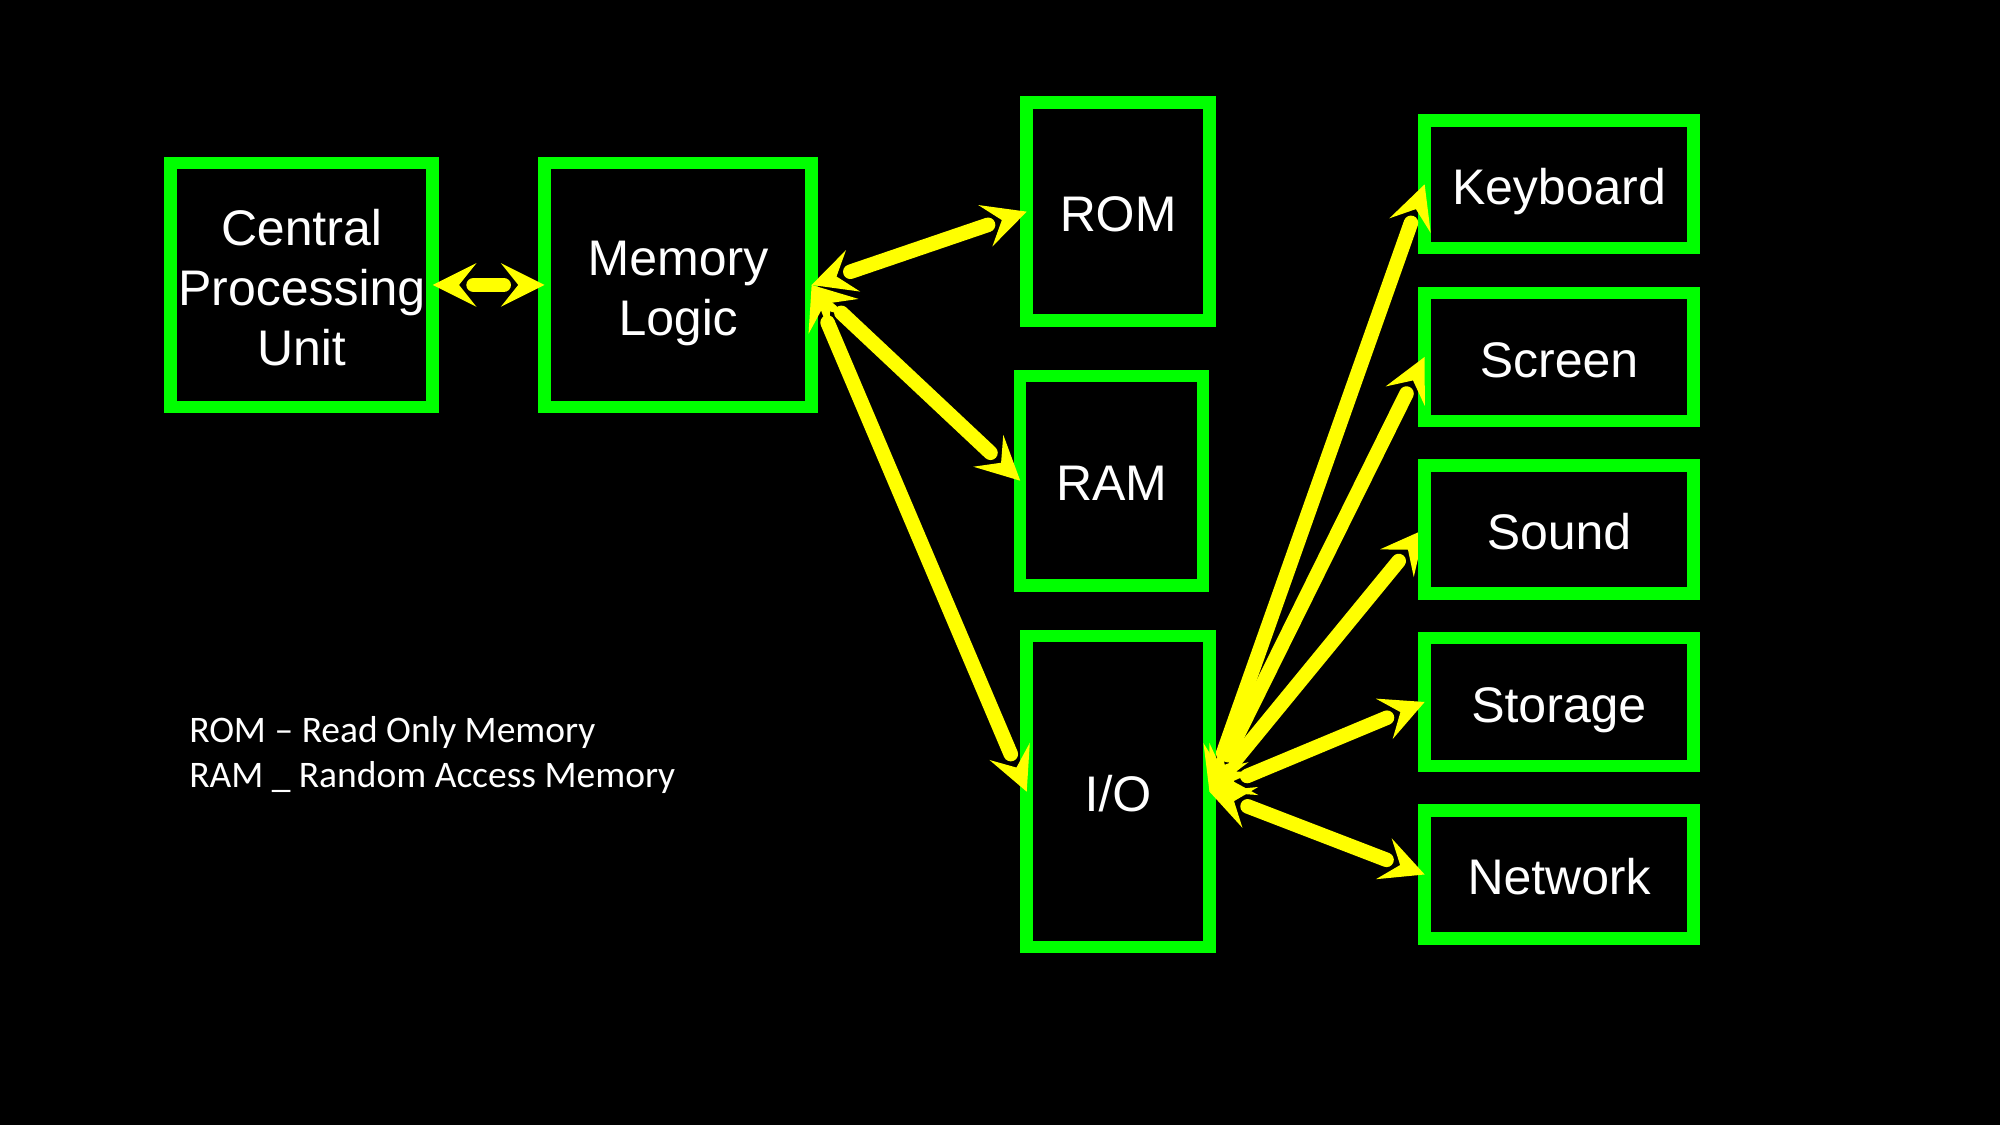

ROM
Keyboard
Central
Processing
Unit
Memory
Logic
Screen
RAM
Sound
I/O
Storage
ROM – Read Only Memory
RAM _ Random Access Memory
Network